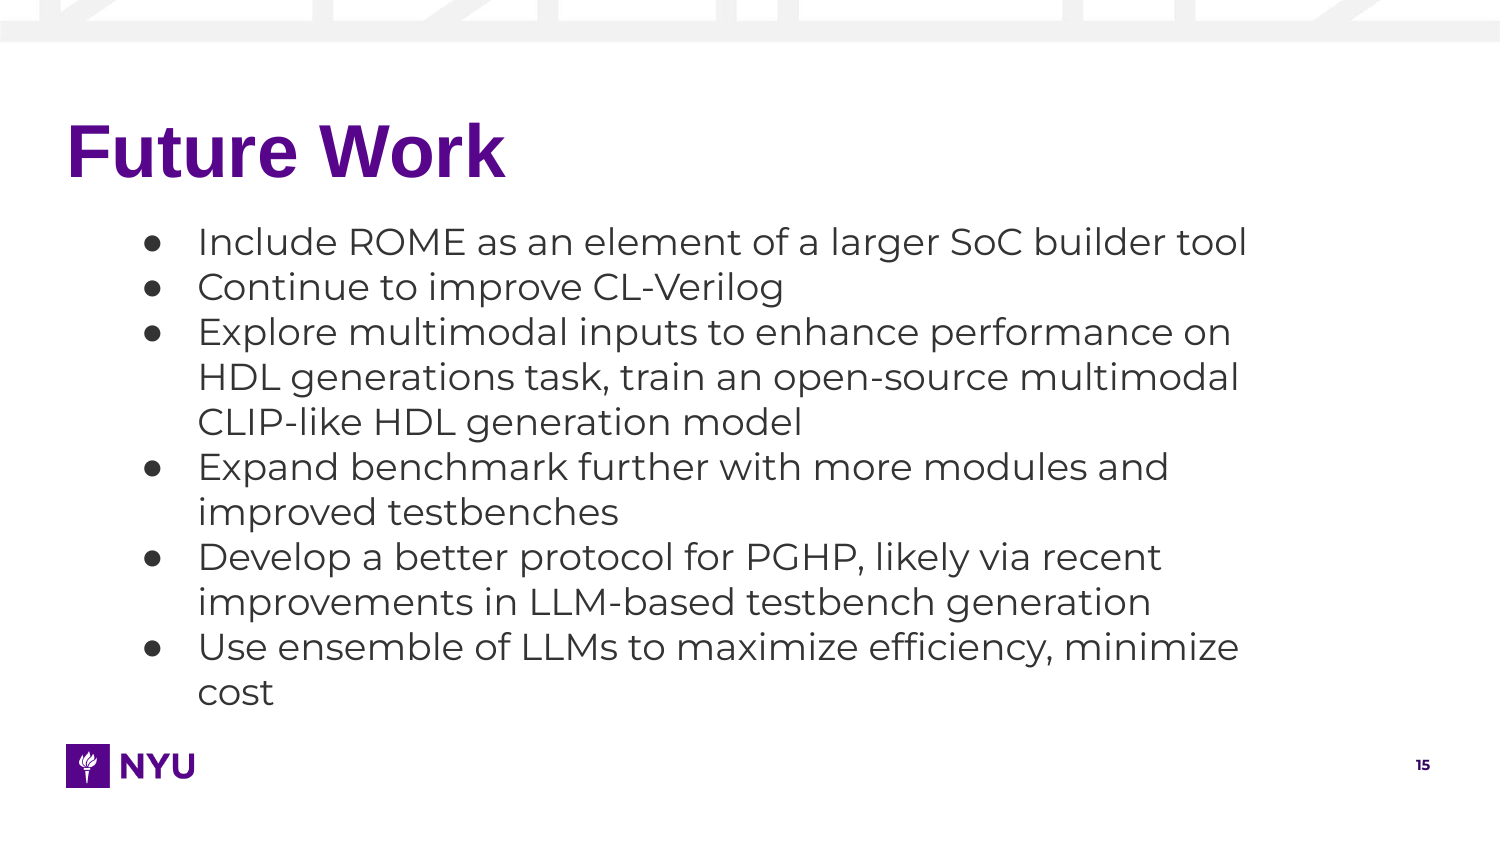

# Future Work
Include ROME as an element of a larger SoC builder tool
Continue to improve CL-Verilog
Explore multimodal inputs to enhance performance on HDL generations task, train an open-source multimodal CLIP-like HDL generation model
Expand benchmark further with more modules and improved testbenches
Develop a better protocol for PGHP, likely via recent improvements in LLM-based testbench generation
Use ensemble of LLMs to maximize efficiency, minimize cost